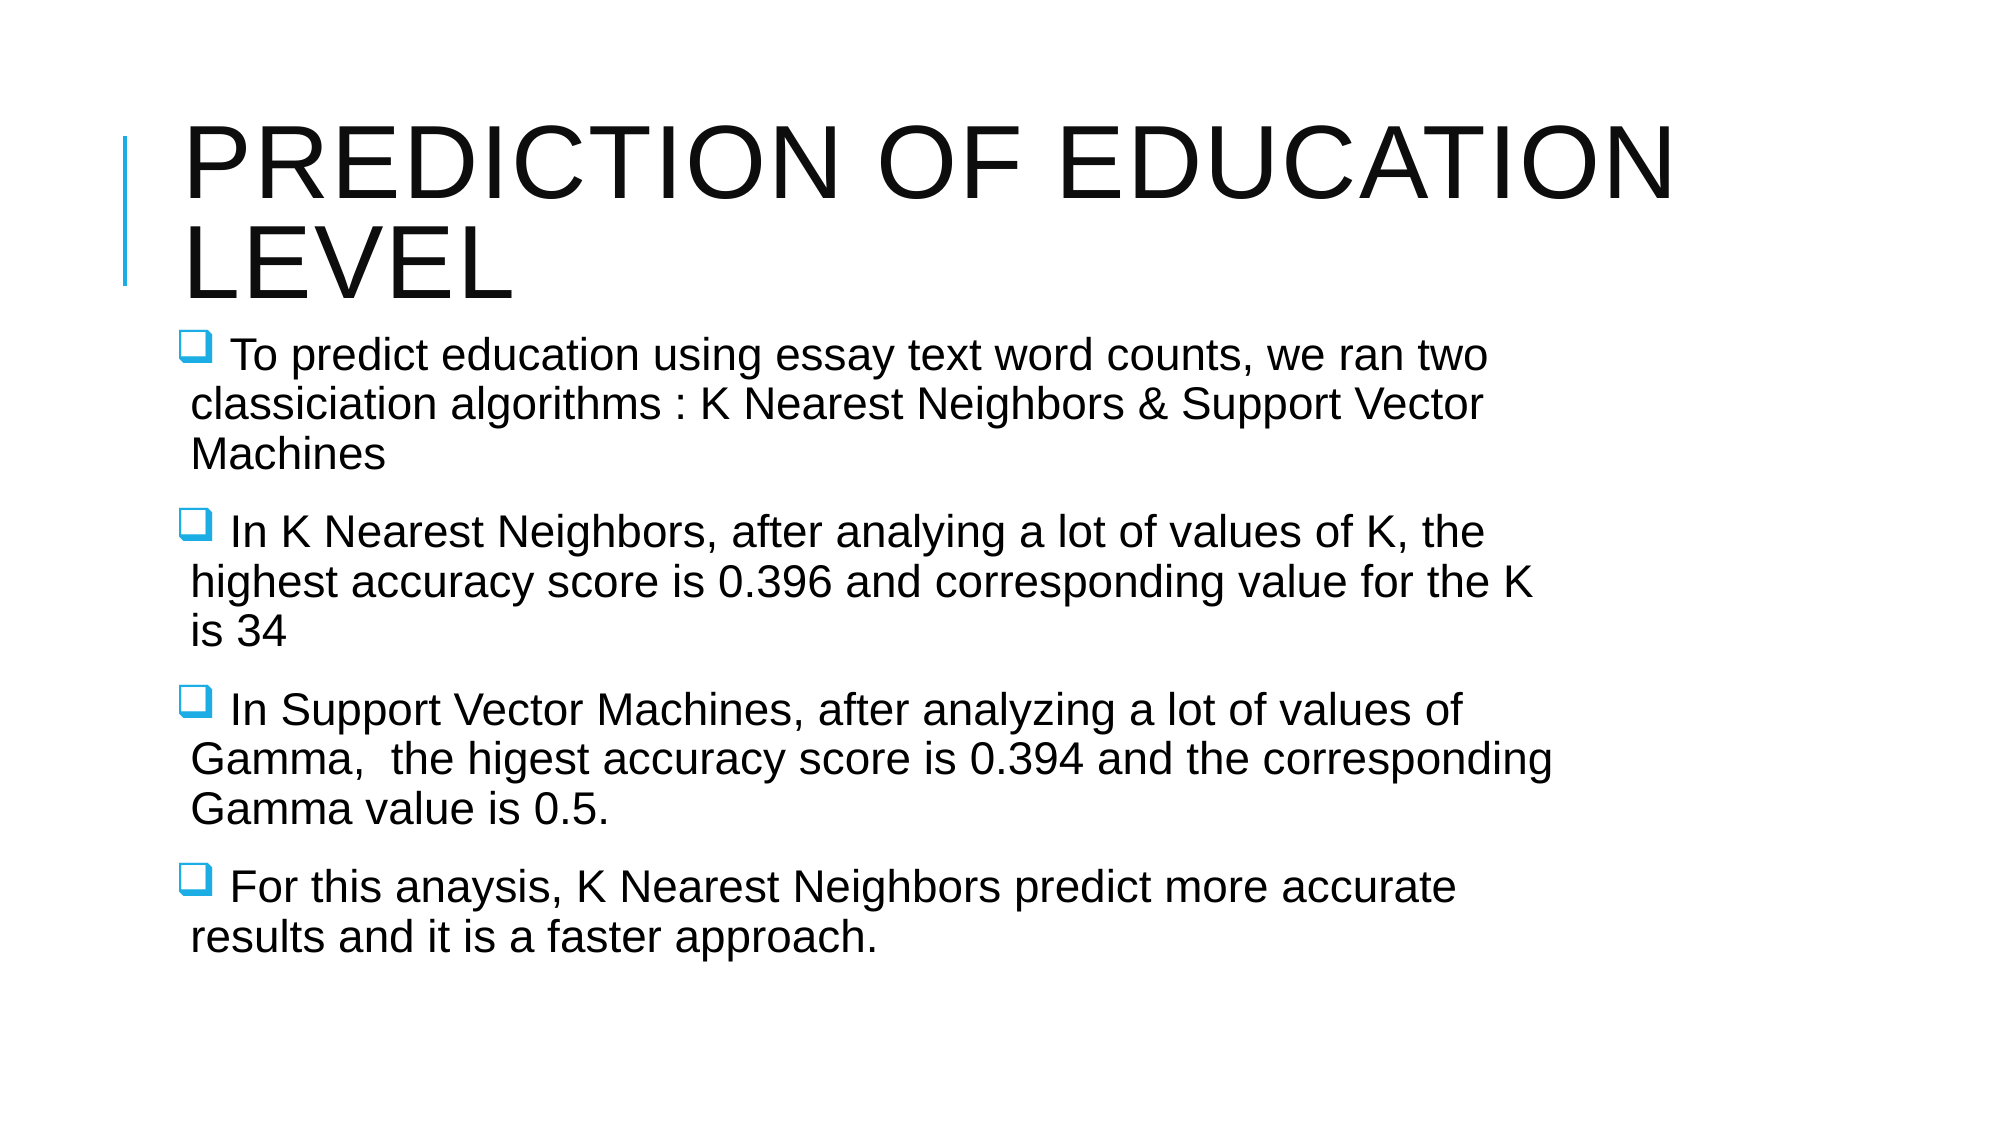

# Prediction of Education Level
 To predict education using essay text word counts, we ran two classiciation algorithms : K Nearest Neighbors & Support Vector Machines
 In K Nearest Neighbors, after analying a lot of values of K, the highest accuracy score is 0.396 and corresponding value for the K is 34
 In Support Vector Machines, after analyzing a lot of values of Gamma,  the higest accuracy score is 0.394 and the corresponding Gamma value is 0.5.
 For this anaysis, K Nearest Neighbors predict more accurate results and it is a faster approach.